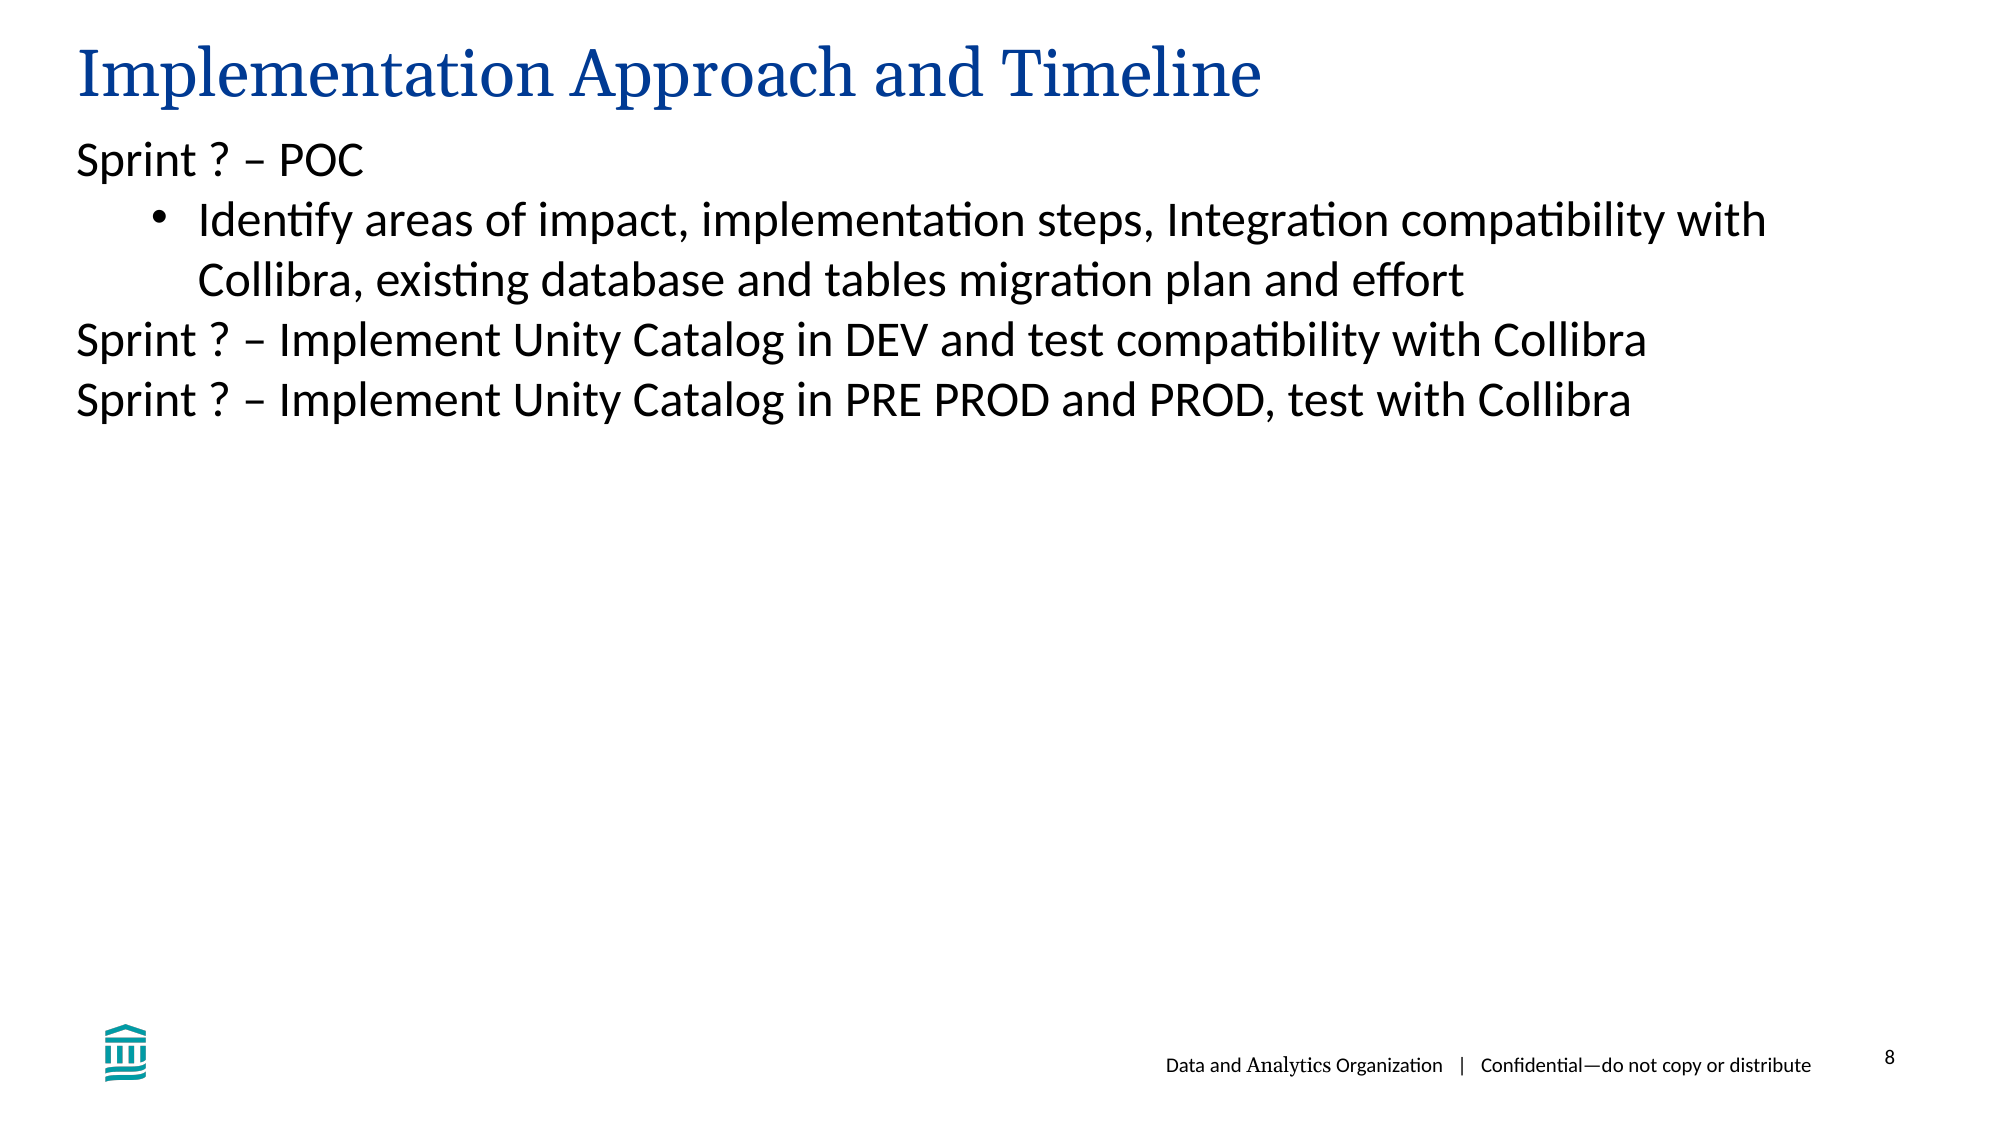

# Implementation Approach and Timeline
Sprint ? – POC
Identify areas of impact, implementation steps, Integration compatibility with Collibra, existing database and tables migration plan and effort
Sprint ? – Implement Unity Catalog in DEV and test compatibility with Collibra
Sprint ? – Implement Unity Catalog in PRE PROD and PROD, test with Collibra
Data and Analytics Organization   |   Confidential—do not copy or distribute